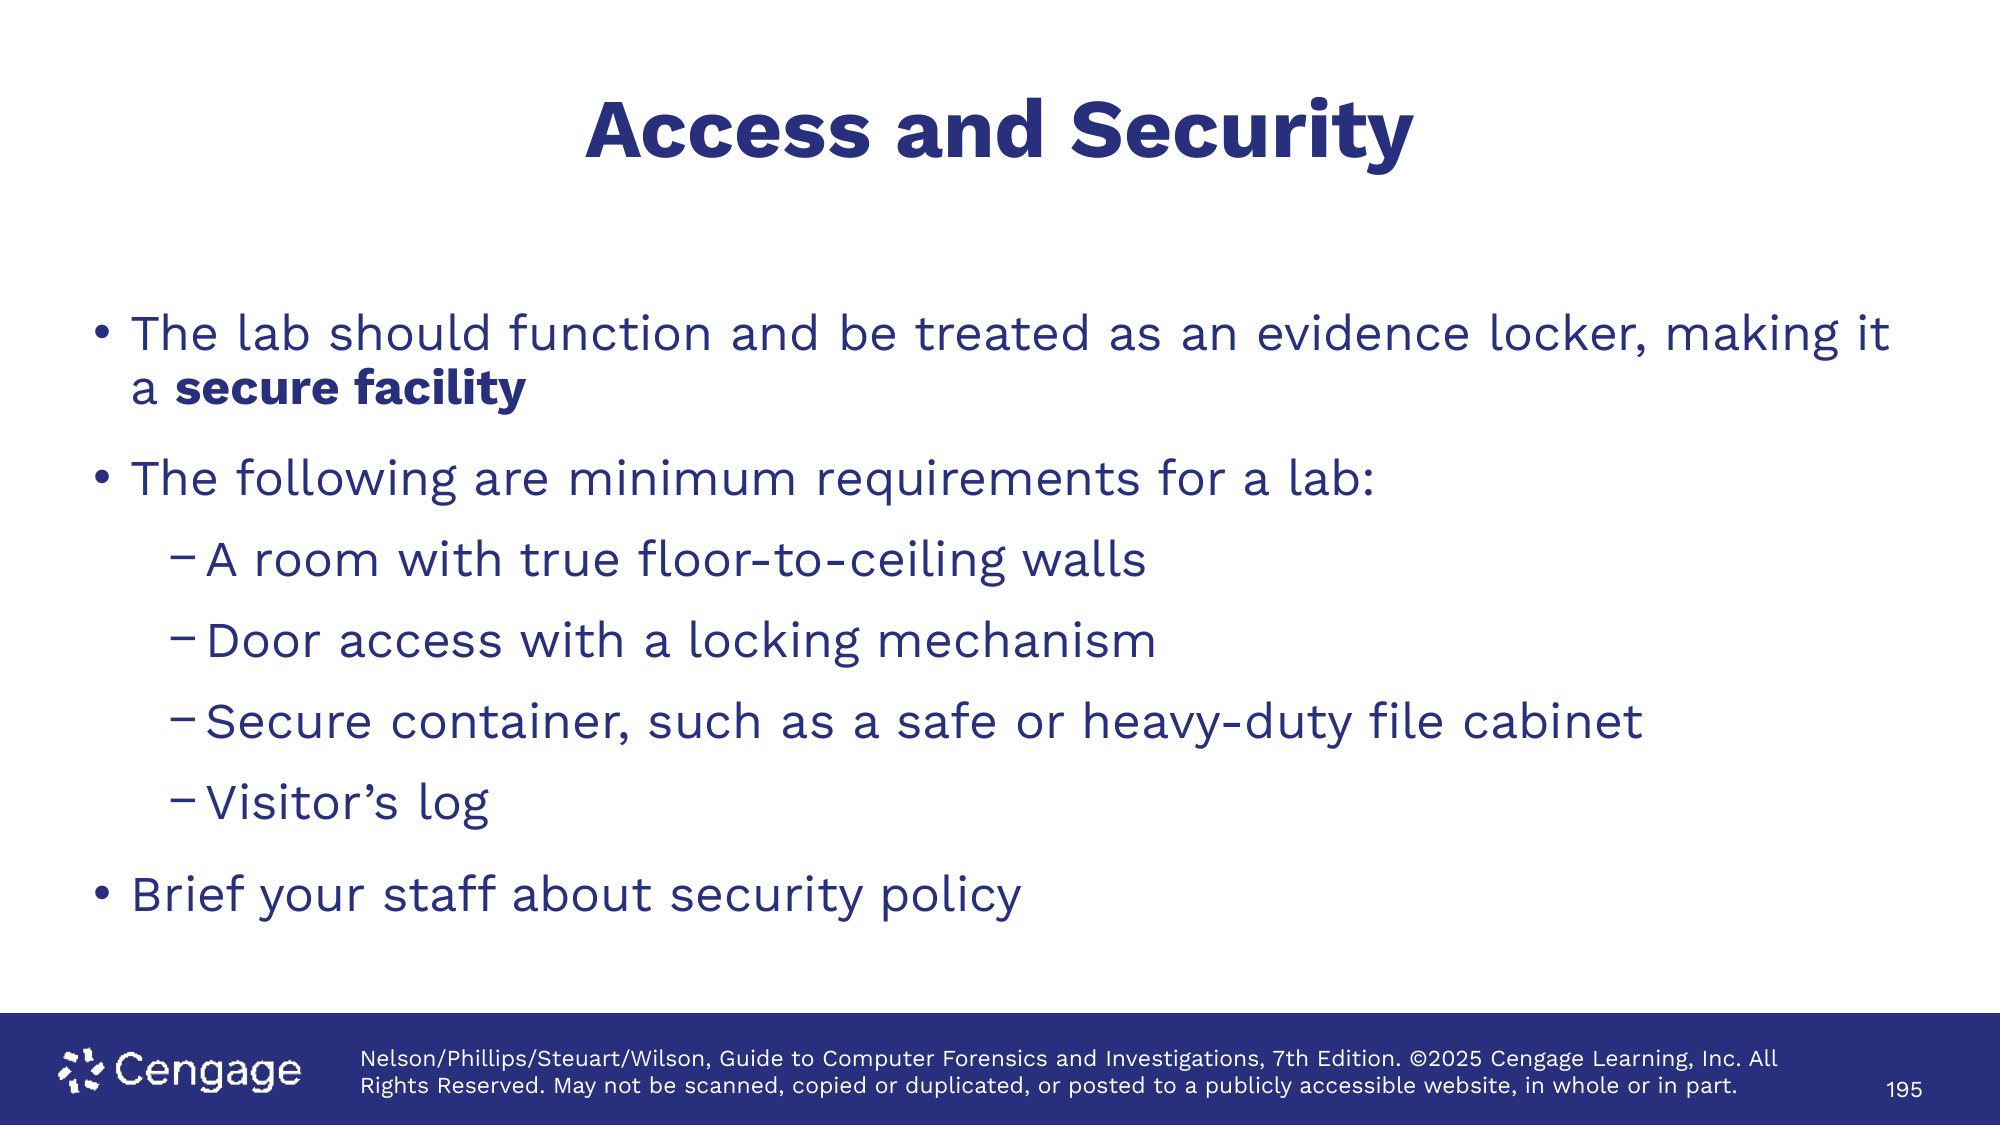

# Access and Security
The lab should function and be treated as an evidence locker, making it a secure facility
The following are minimum requirements for a lab:
A room with true floor-to-ceiling walls
Door access with a locking mechanism
Secure container, such as a safe or heavy-duty file cabinet
Visitor’s log
Brief your staff about security policy